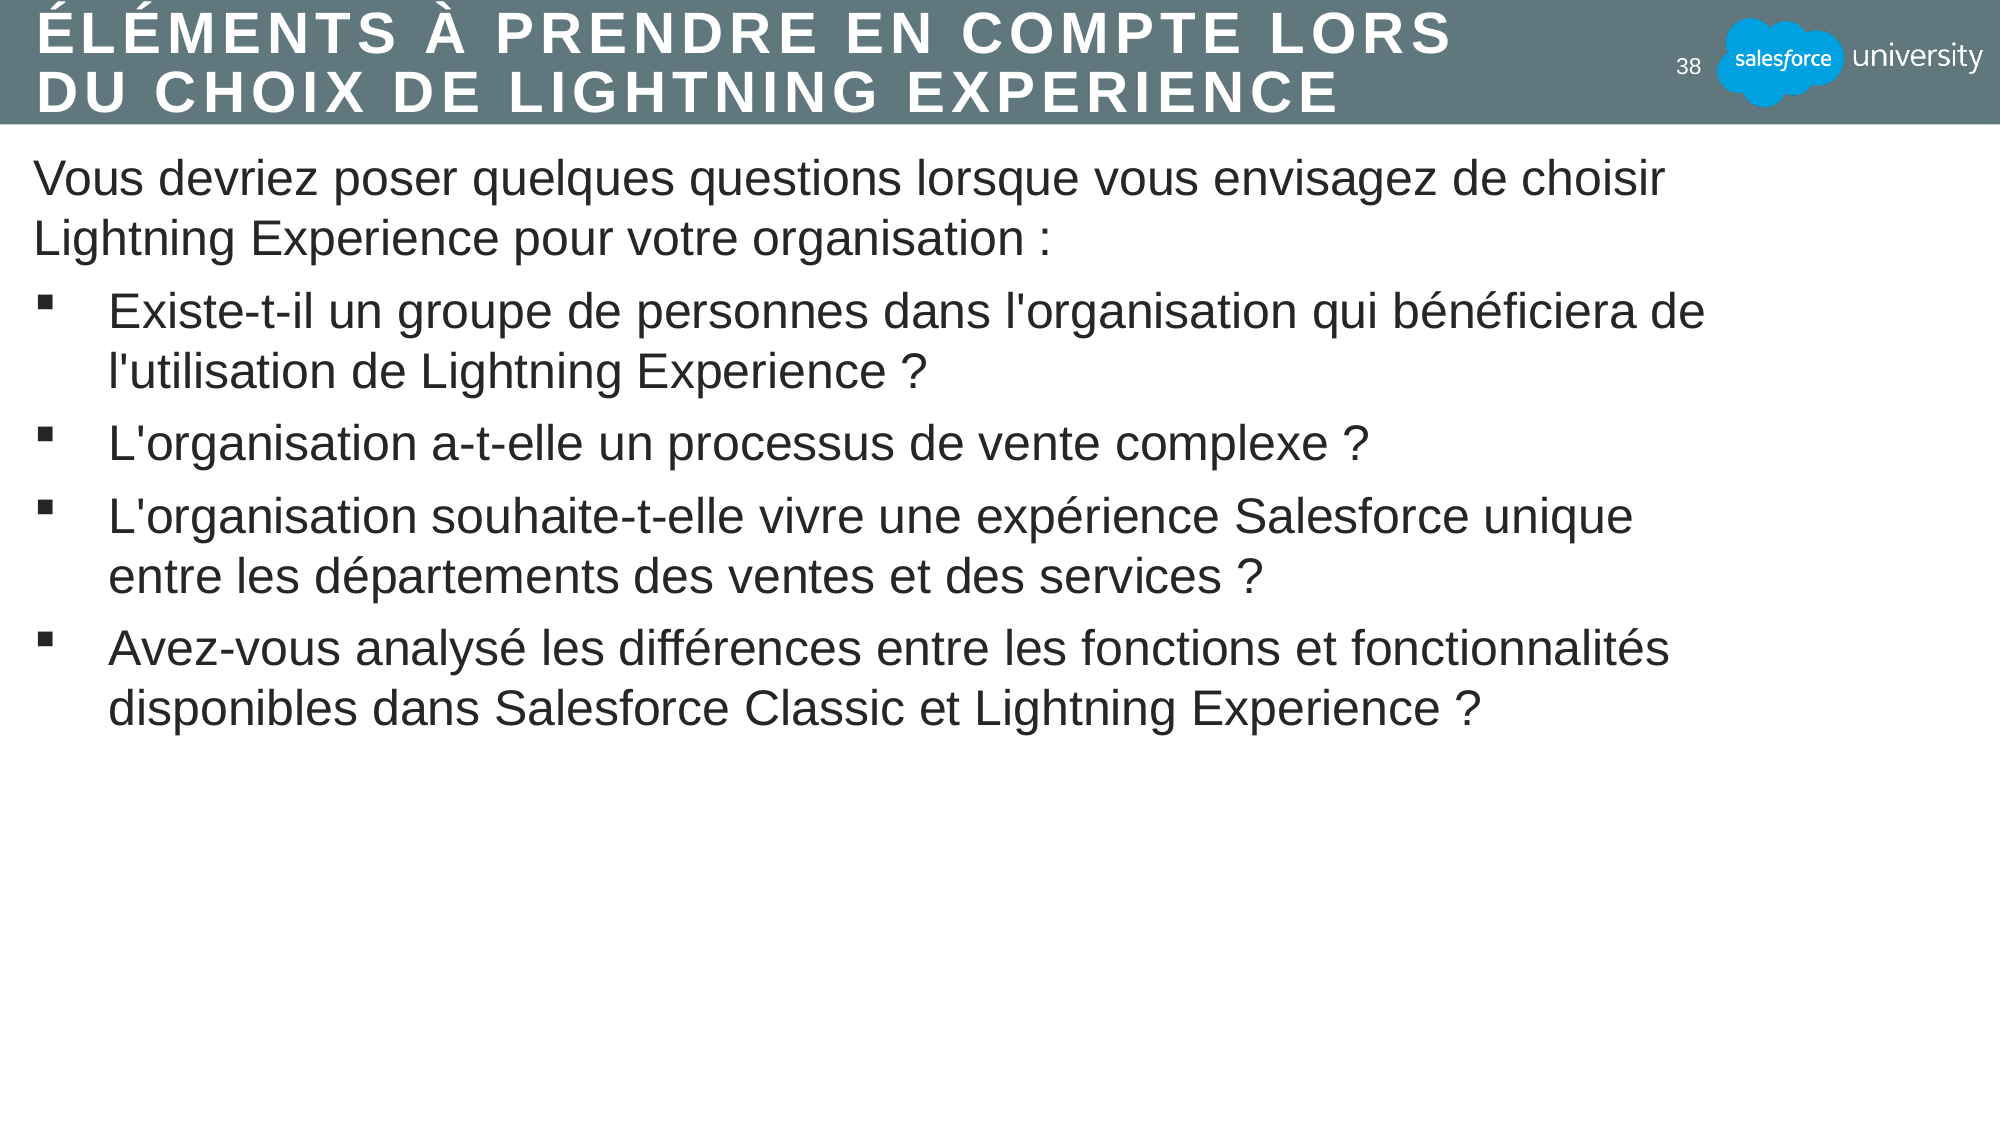

# Éléments à prendre en compte lors du choix de Lightning Experience
38
Vous devriez poser quelques questions lorsque vous envisagez de choisir Lightning Experience pour votre organisation :
Existe-t-il un groupe de personnes dans l'organisation qui bénéficiera de l'utilisation de Lightning Experience ?
L'organisation a-t-elle un processus de vente complexe ?
L'organisation souhaite-t-elle vivre une expérience Salesforce unique entre les départements des ventes et des services ?
Avez-vous analysé les différences entre les fonctions et fonctionnalités disponibles dans Salesforce Classic et Lightning Experience ?